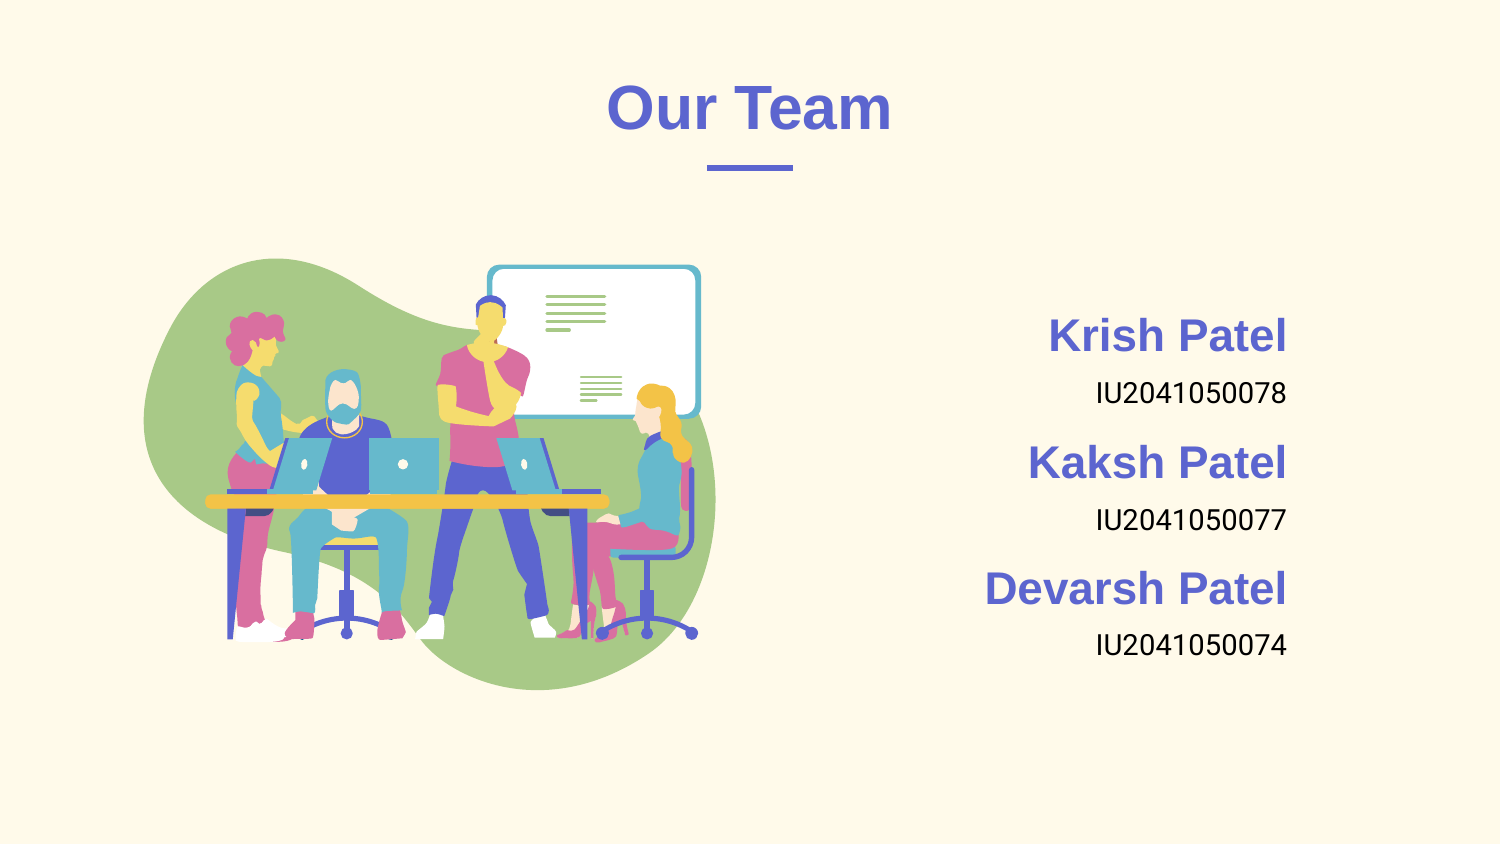

# Our Team

Krish Patel
IU2041050078
Kaksh Patel
IU2041050077

Devarsh Patel
IU2041050074